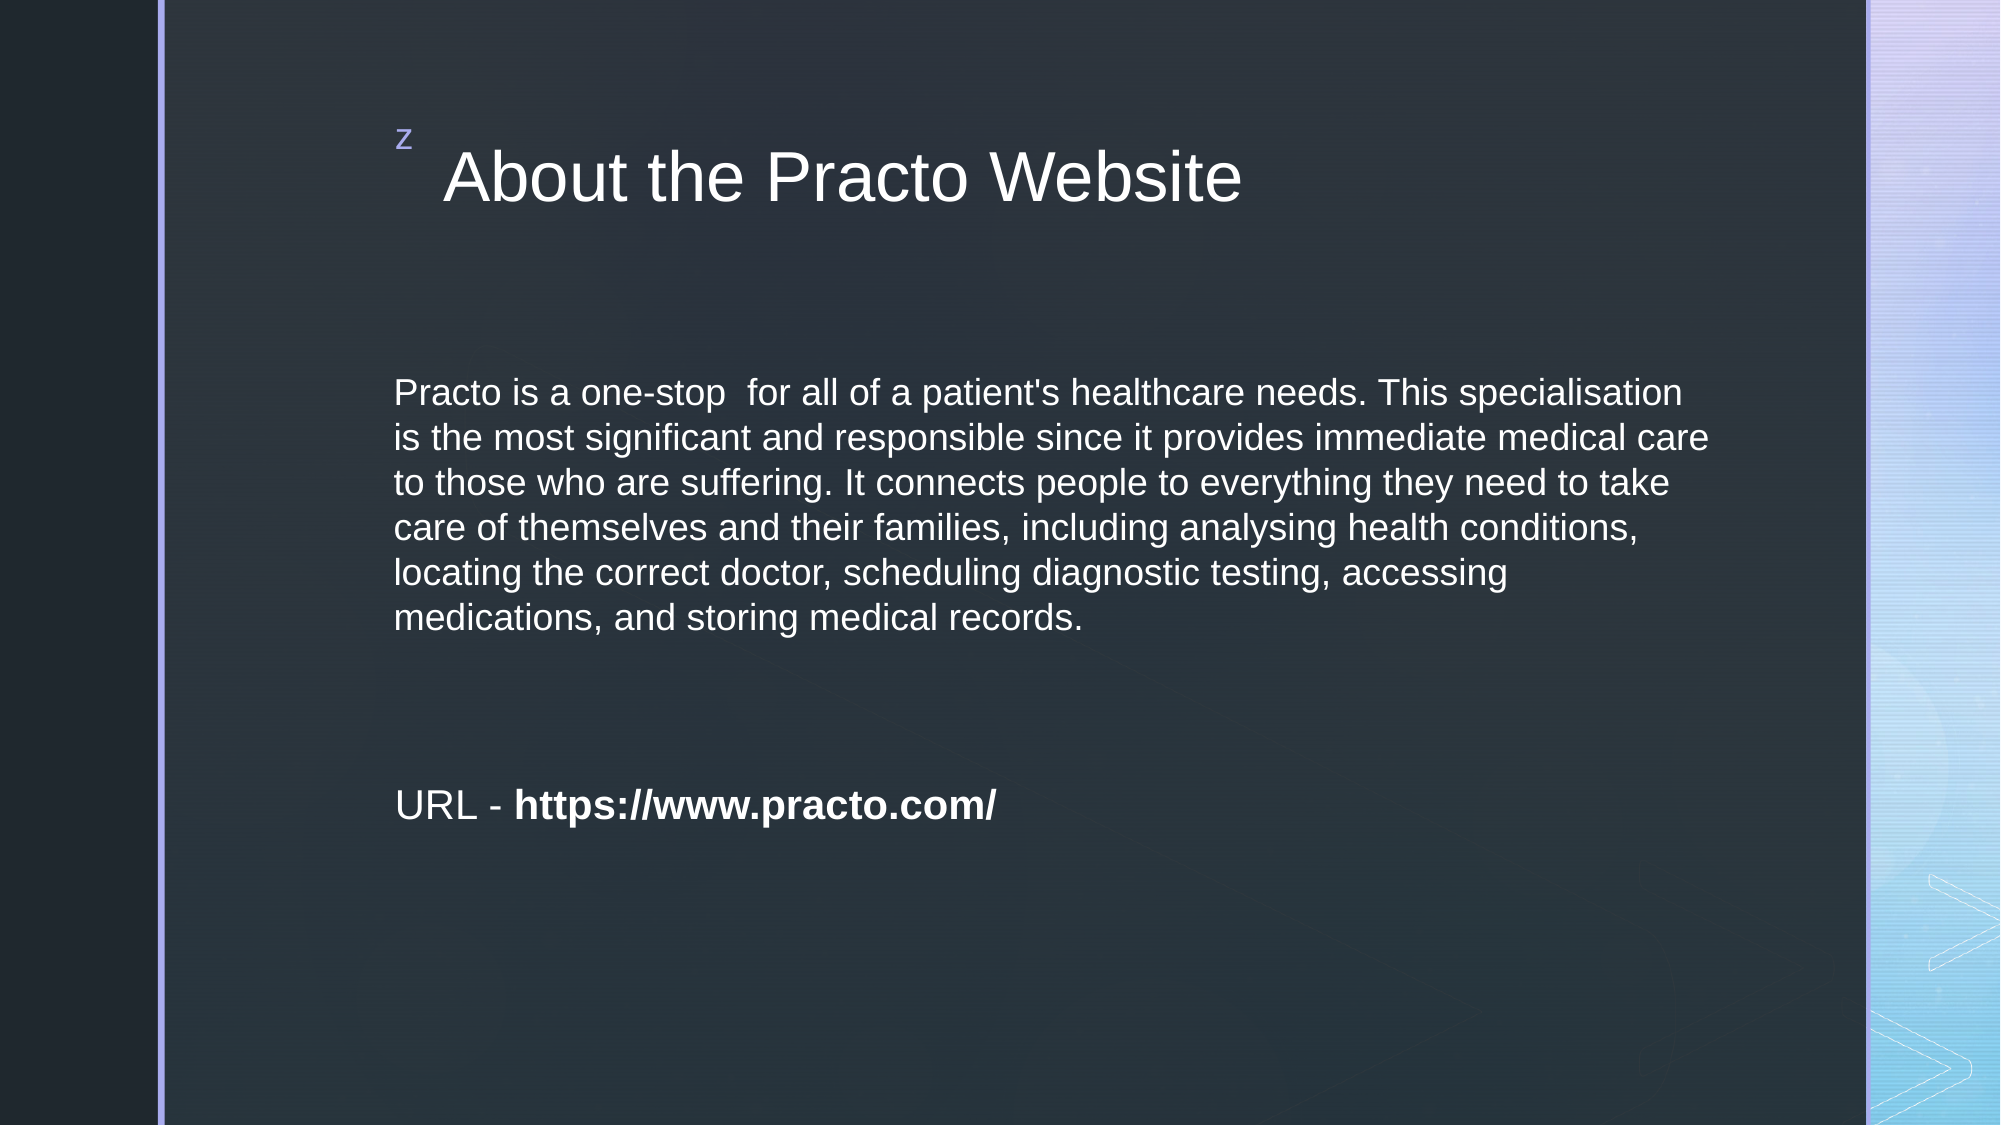

# About the Practo Website
Practo is a one-stop  for all of a patient's healthcare needs. This specialisation is the most significant and responsible since it provides immediate medical care to those who are suffering. It connects people to everything they need to take care of themselves and their families, including analysing health conditions, locating the correct doctor, scheduling diagnostic testing, accessing medications, and storing medical records.
URL - https://www.practo.com/